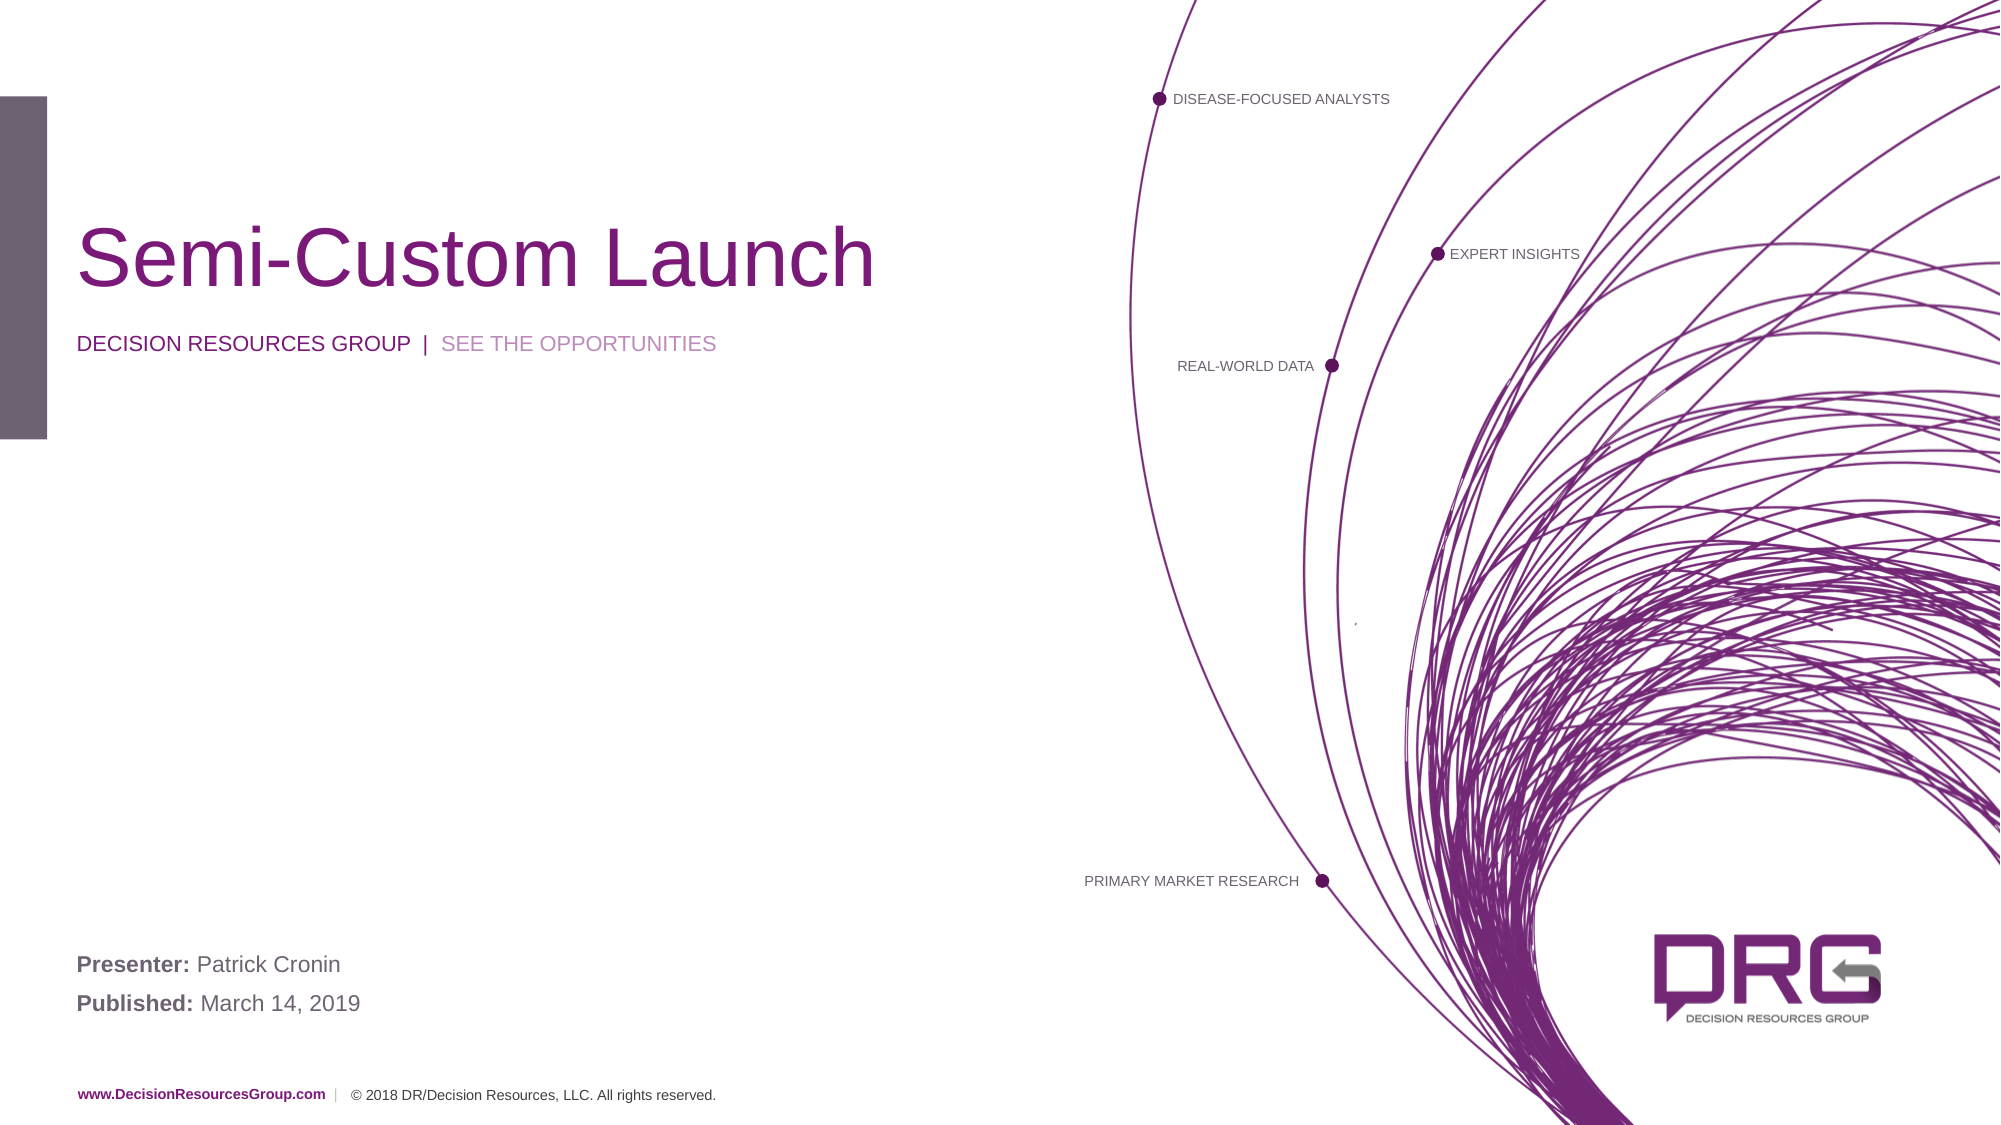

# Semi-Custom Launch
DECISION RESOURCES GROUP  |  SEE THE OPPORTUNITIES
Presenter: Patrick Cronin
Published: March 14, 2019
© 2018 DR/Decision Resources, LLC. All rights reserved.